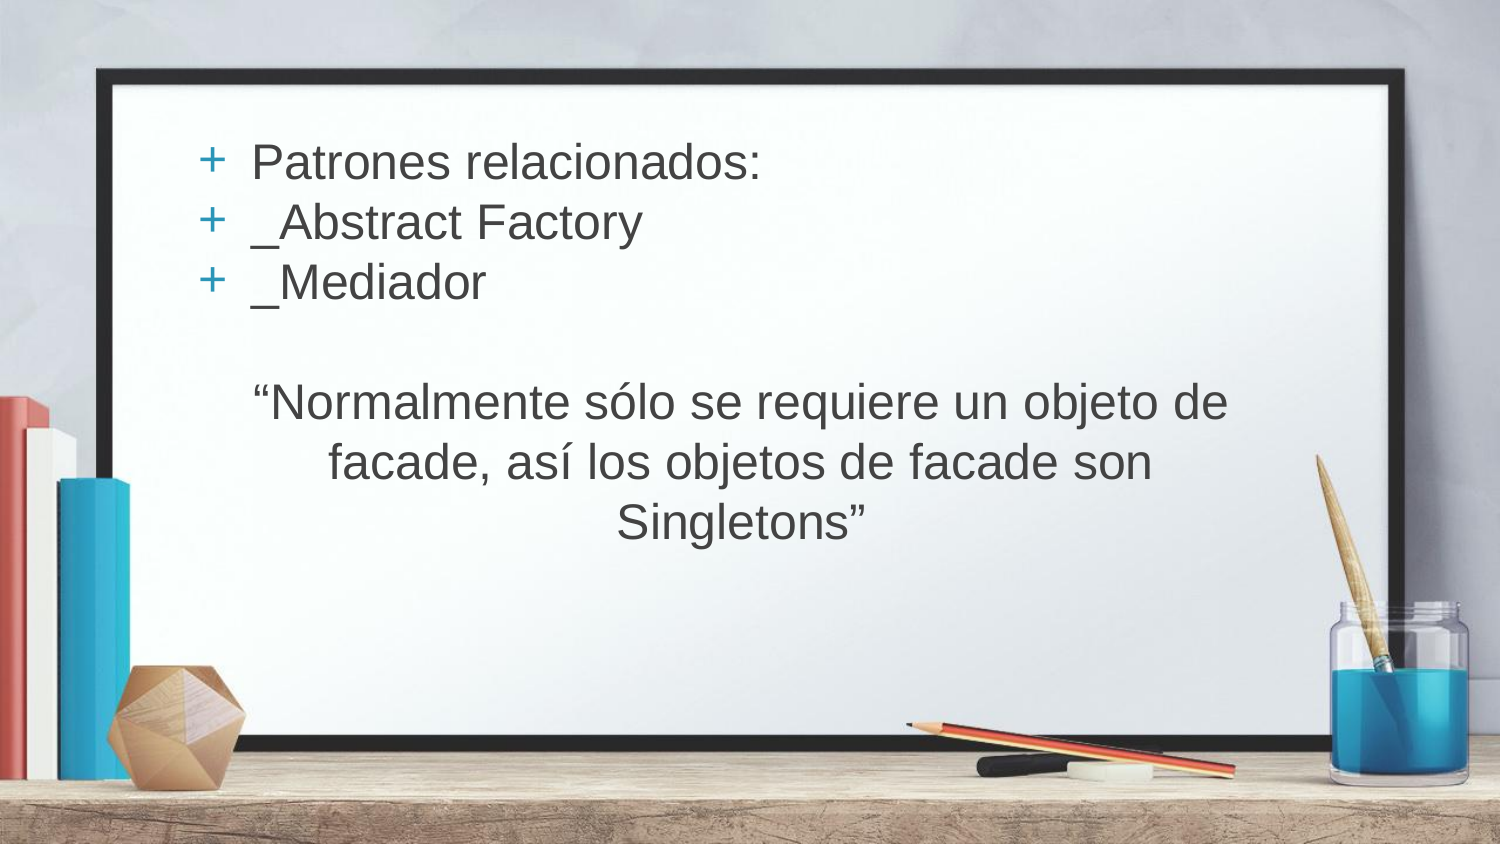

Patrones relacionados:
_Abstract Factory
_Mediador

“Normalmente sólo se requiere un objeto de facade, así los objetos de facade son
Singletons”